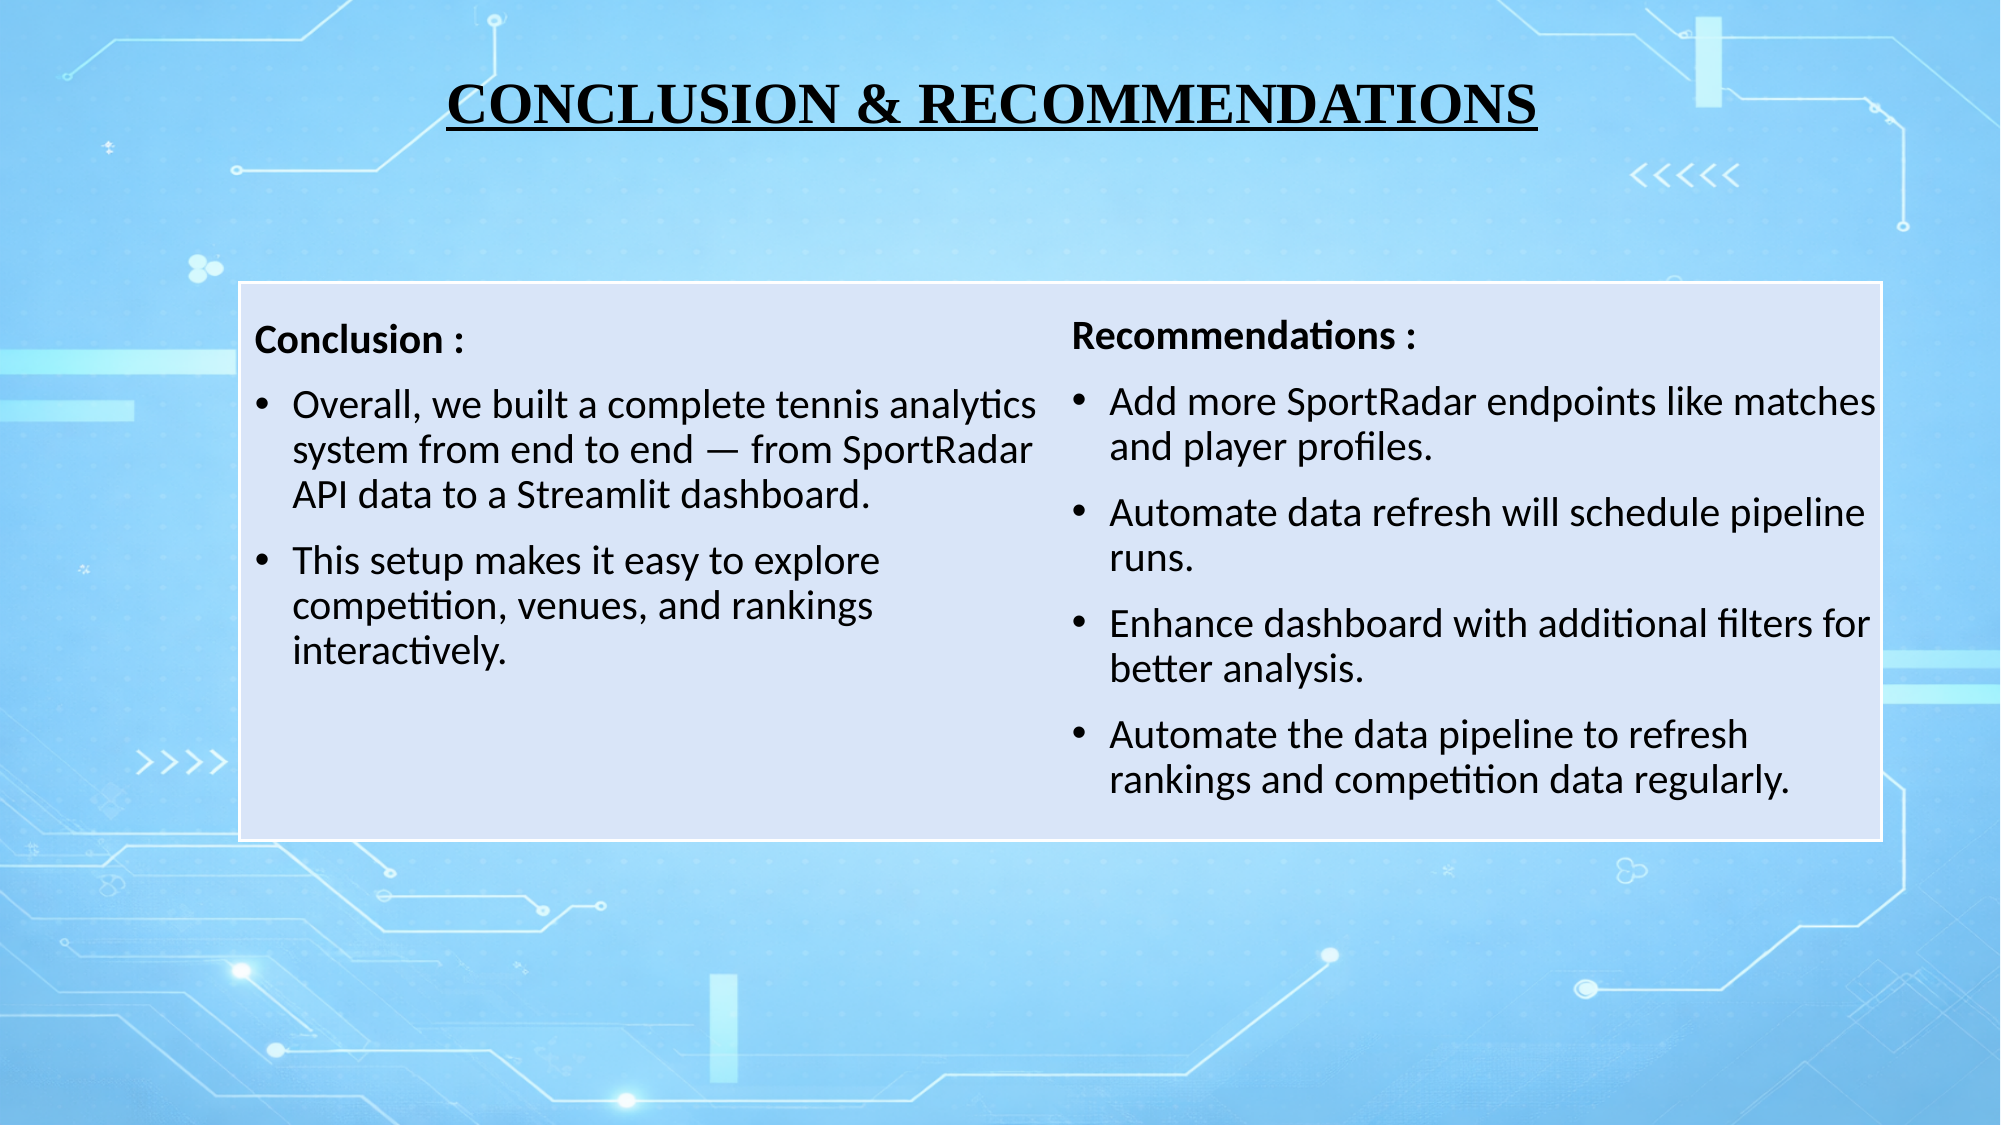

CONCLUSION & RECOMMENDATIONS

Recommendations :
Add more SportRadar endpoints like matches and player profiles.
Automate data refresh will schedule pipeline runs.
Enhance dashboard with additional filters for better analysis.
Automate the data pipeline to refresh rankings and competition data regularly.

Conclusion :
Overall, we built a complete tennis analytics system from end to end — from SportRadar API data to a Streamlit dashboard.
This setup makes it easy to explore competition, venues, and rankings interactively.